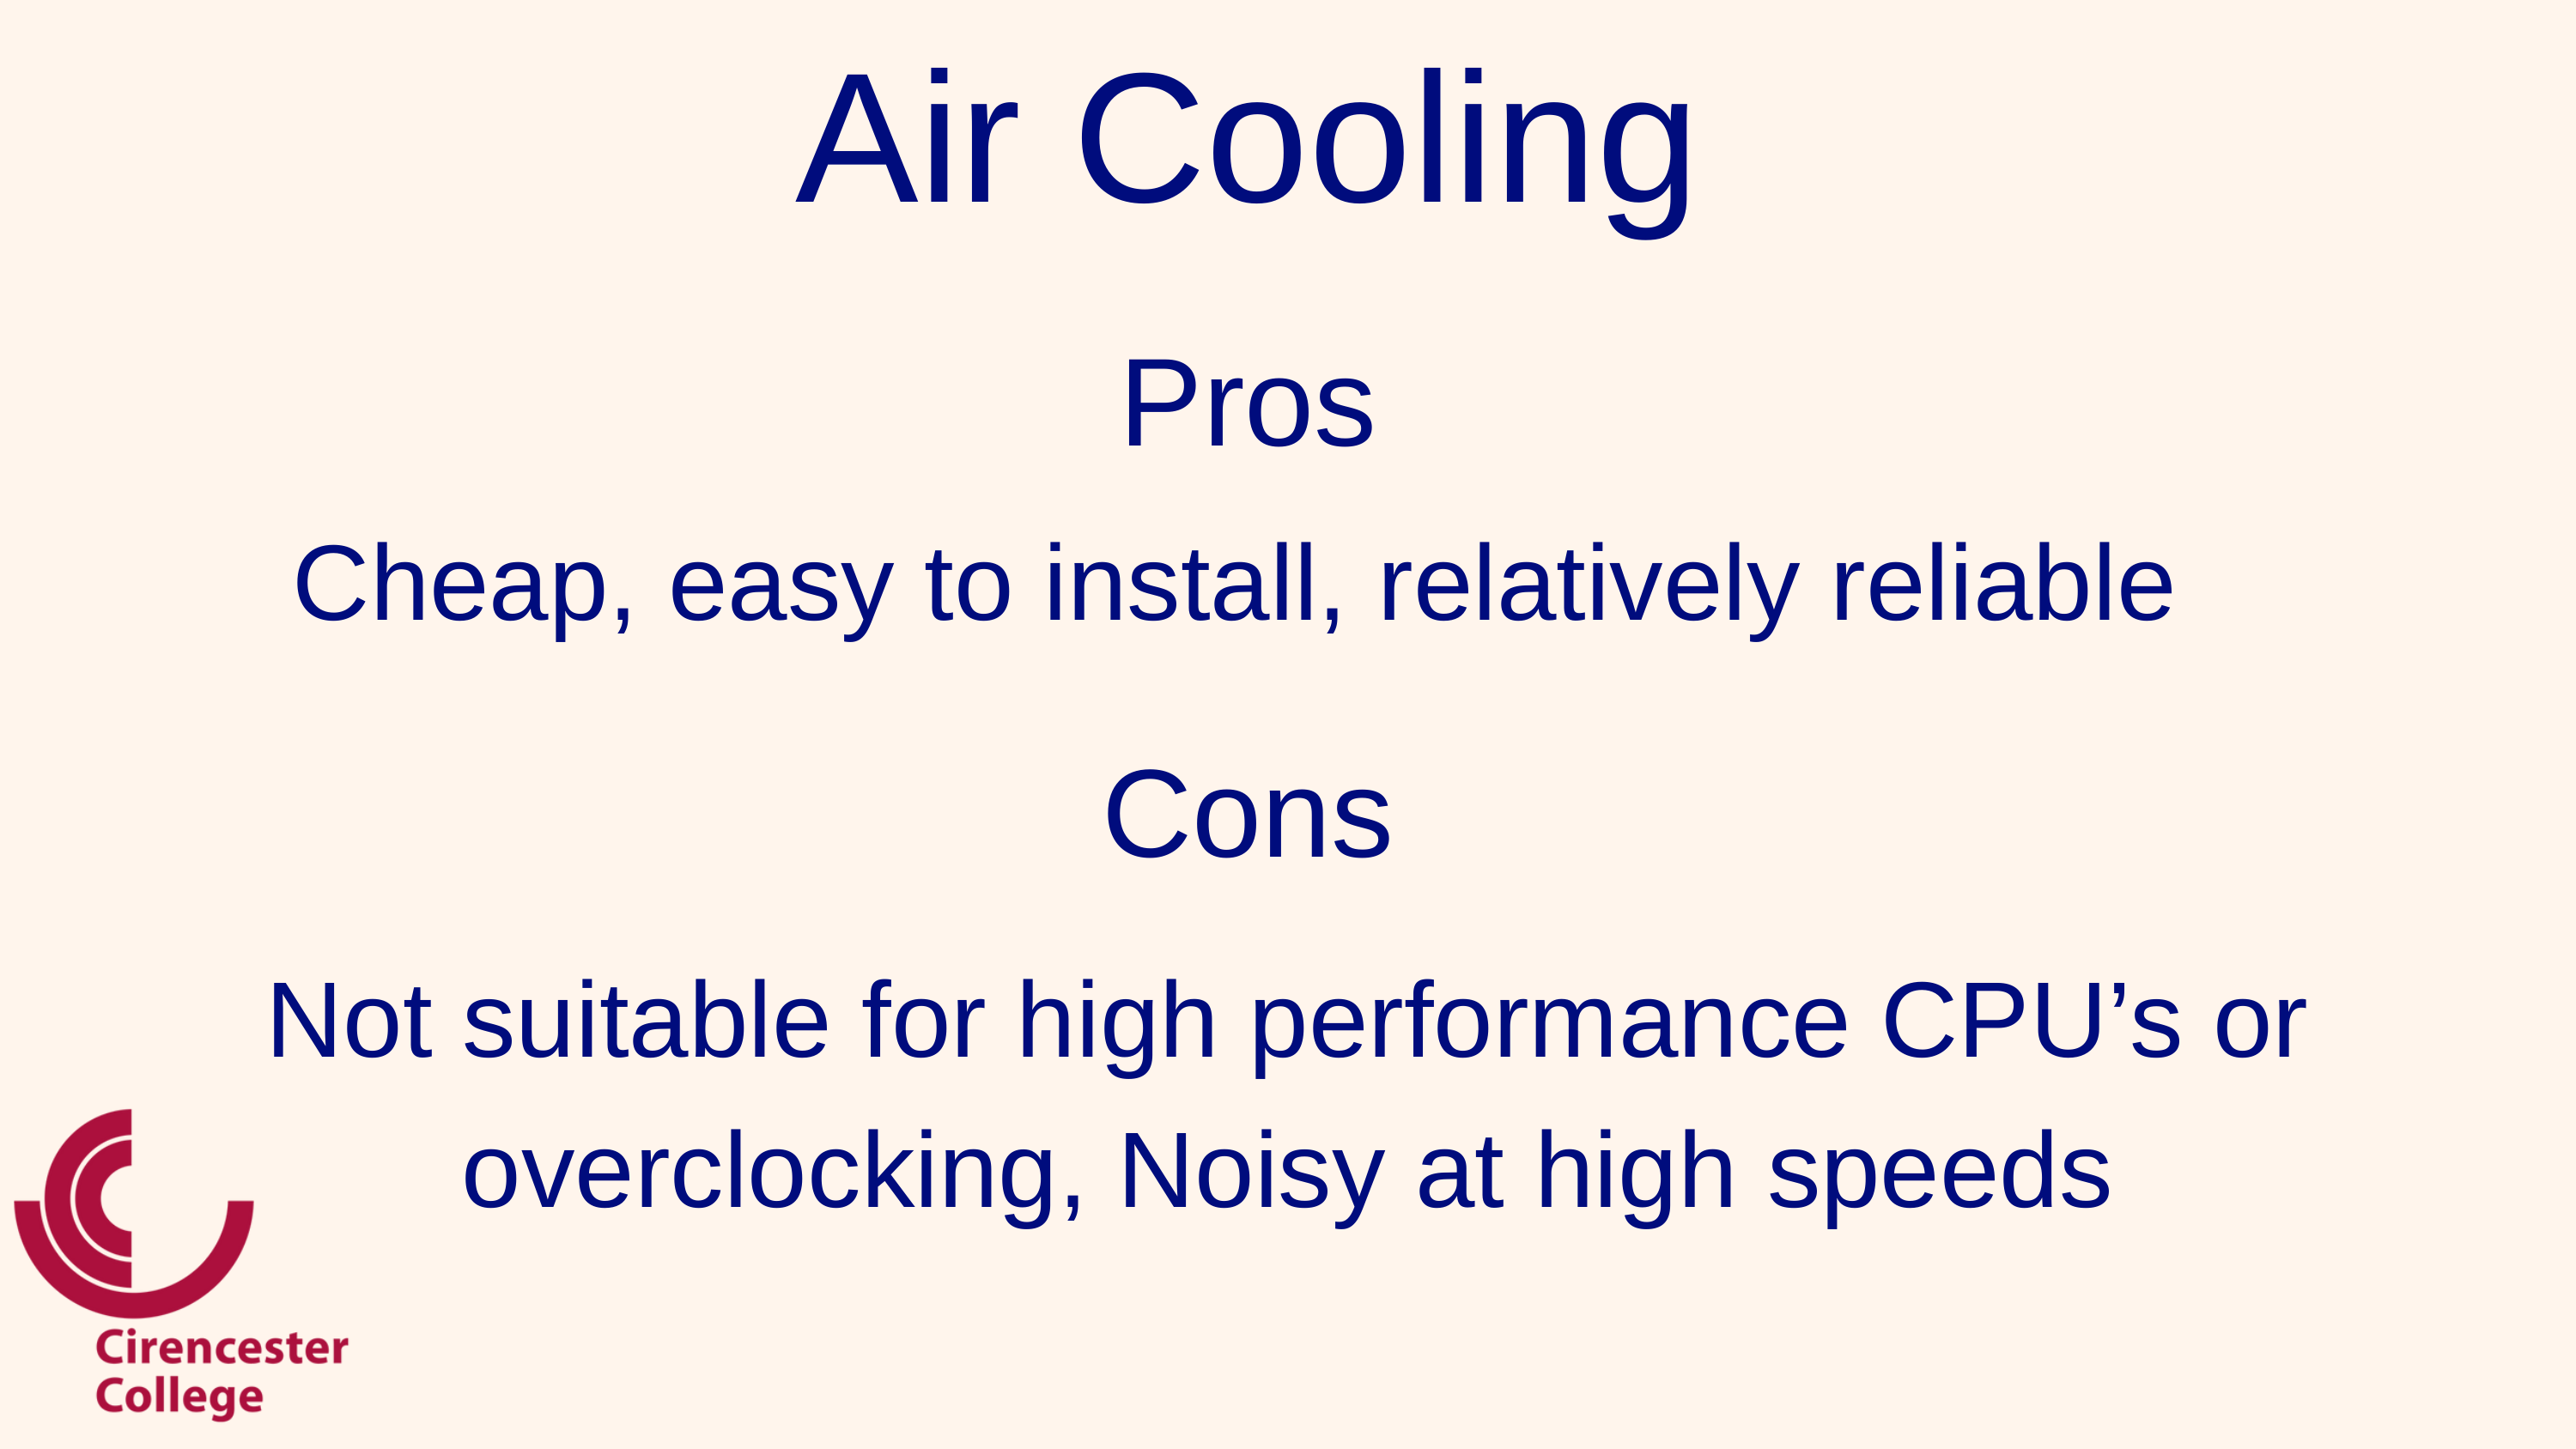

Air Cooling
Pros
Cheap, easy to install, relatively reliable
Cons
Not suitable for high performance CPU’s or overclocking, Noisy at high speeds